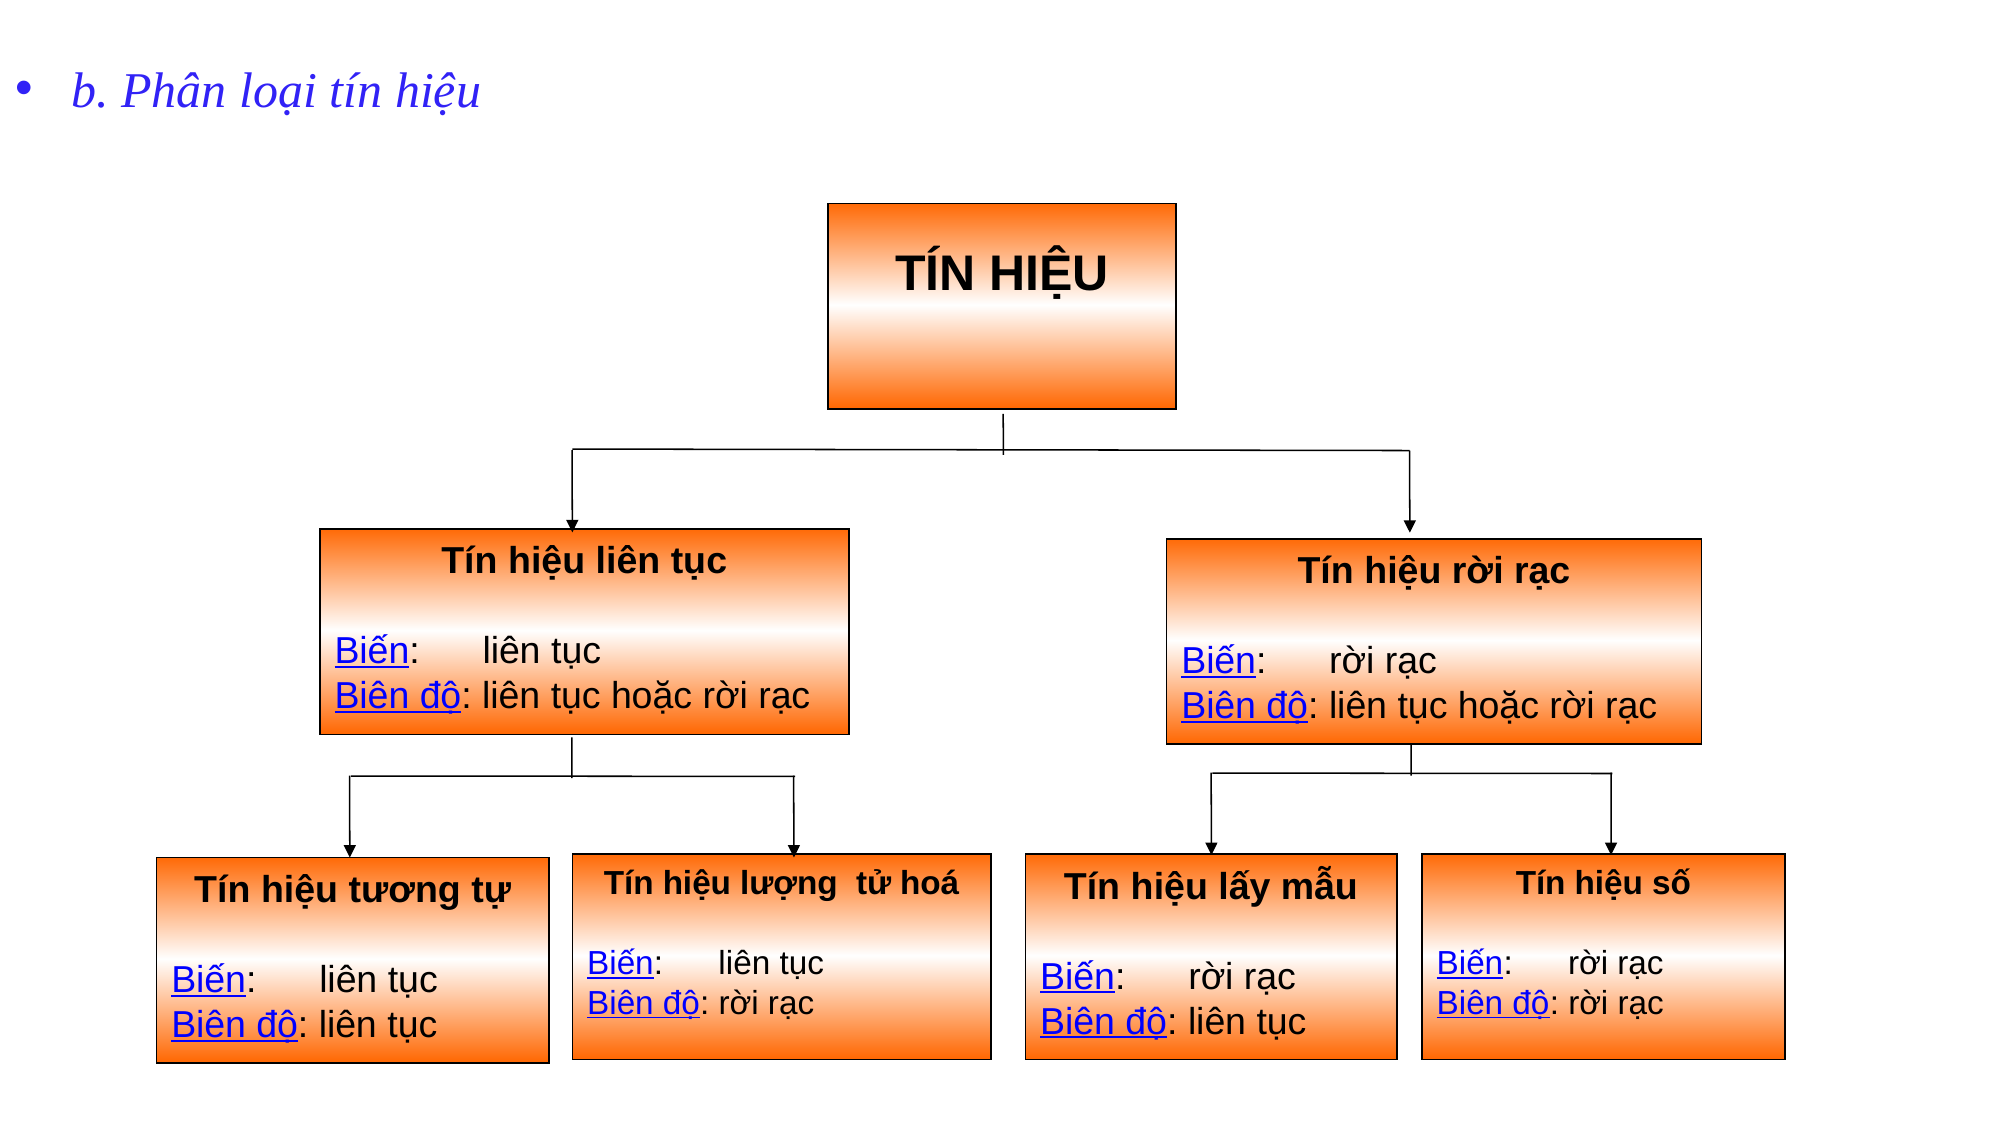

b. Phân loại tín hiệu

TÍN HIỆU

Tín hiệu liên tục

Biến:      liên tục
Biên độ: liên tục hoặc rời rạc
Tín hiệu rời rạc

Biến:      rời rạc
Biên độ: liên tục hoặc rời rạc

Tín hiệu lượng  tử hoá

Biến:      liên tục
Biên độ: rời rạc
Tín hiệu lấy mẫu

Biến:      rời rạc
Biên độ: liên tục
Tín hiệu số

Biến:      rời rạc
Biên độ: rời rạc
Tín hiệu tương tự

Biến:      liên tục
Biên độ: liên tục